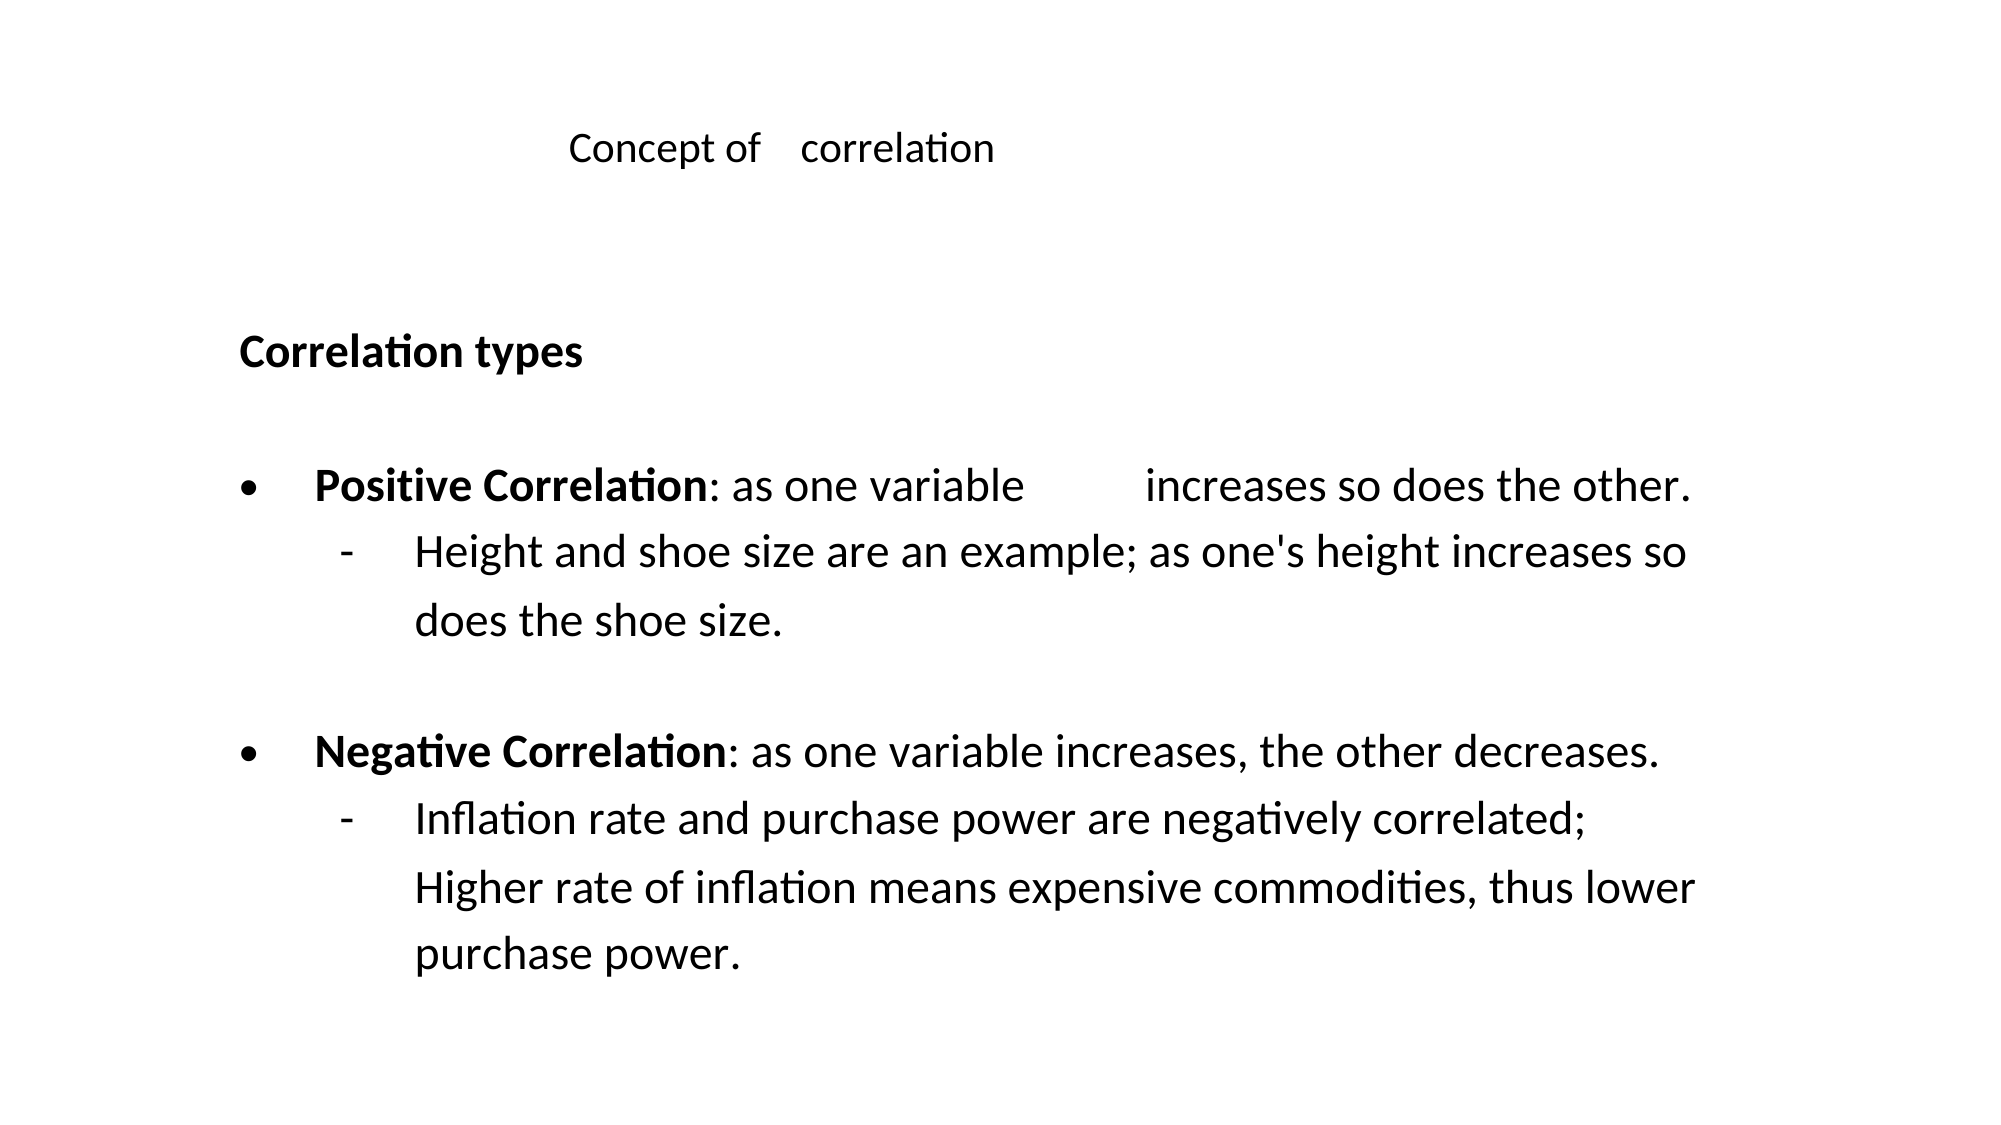

Concept of
correlation
Correlation types
•
Positive Correlation: as one variable
increases so does the other.
-
Height and shoe size are an example; as one's height increases so
does the shoe size.
•
Negative Correlation: as one variable increases, the other decreases.
-
Inflation rate and purchase power are negatively correlated;
Higher rate of inflation means expensive commodities, thus lower
purchase power.